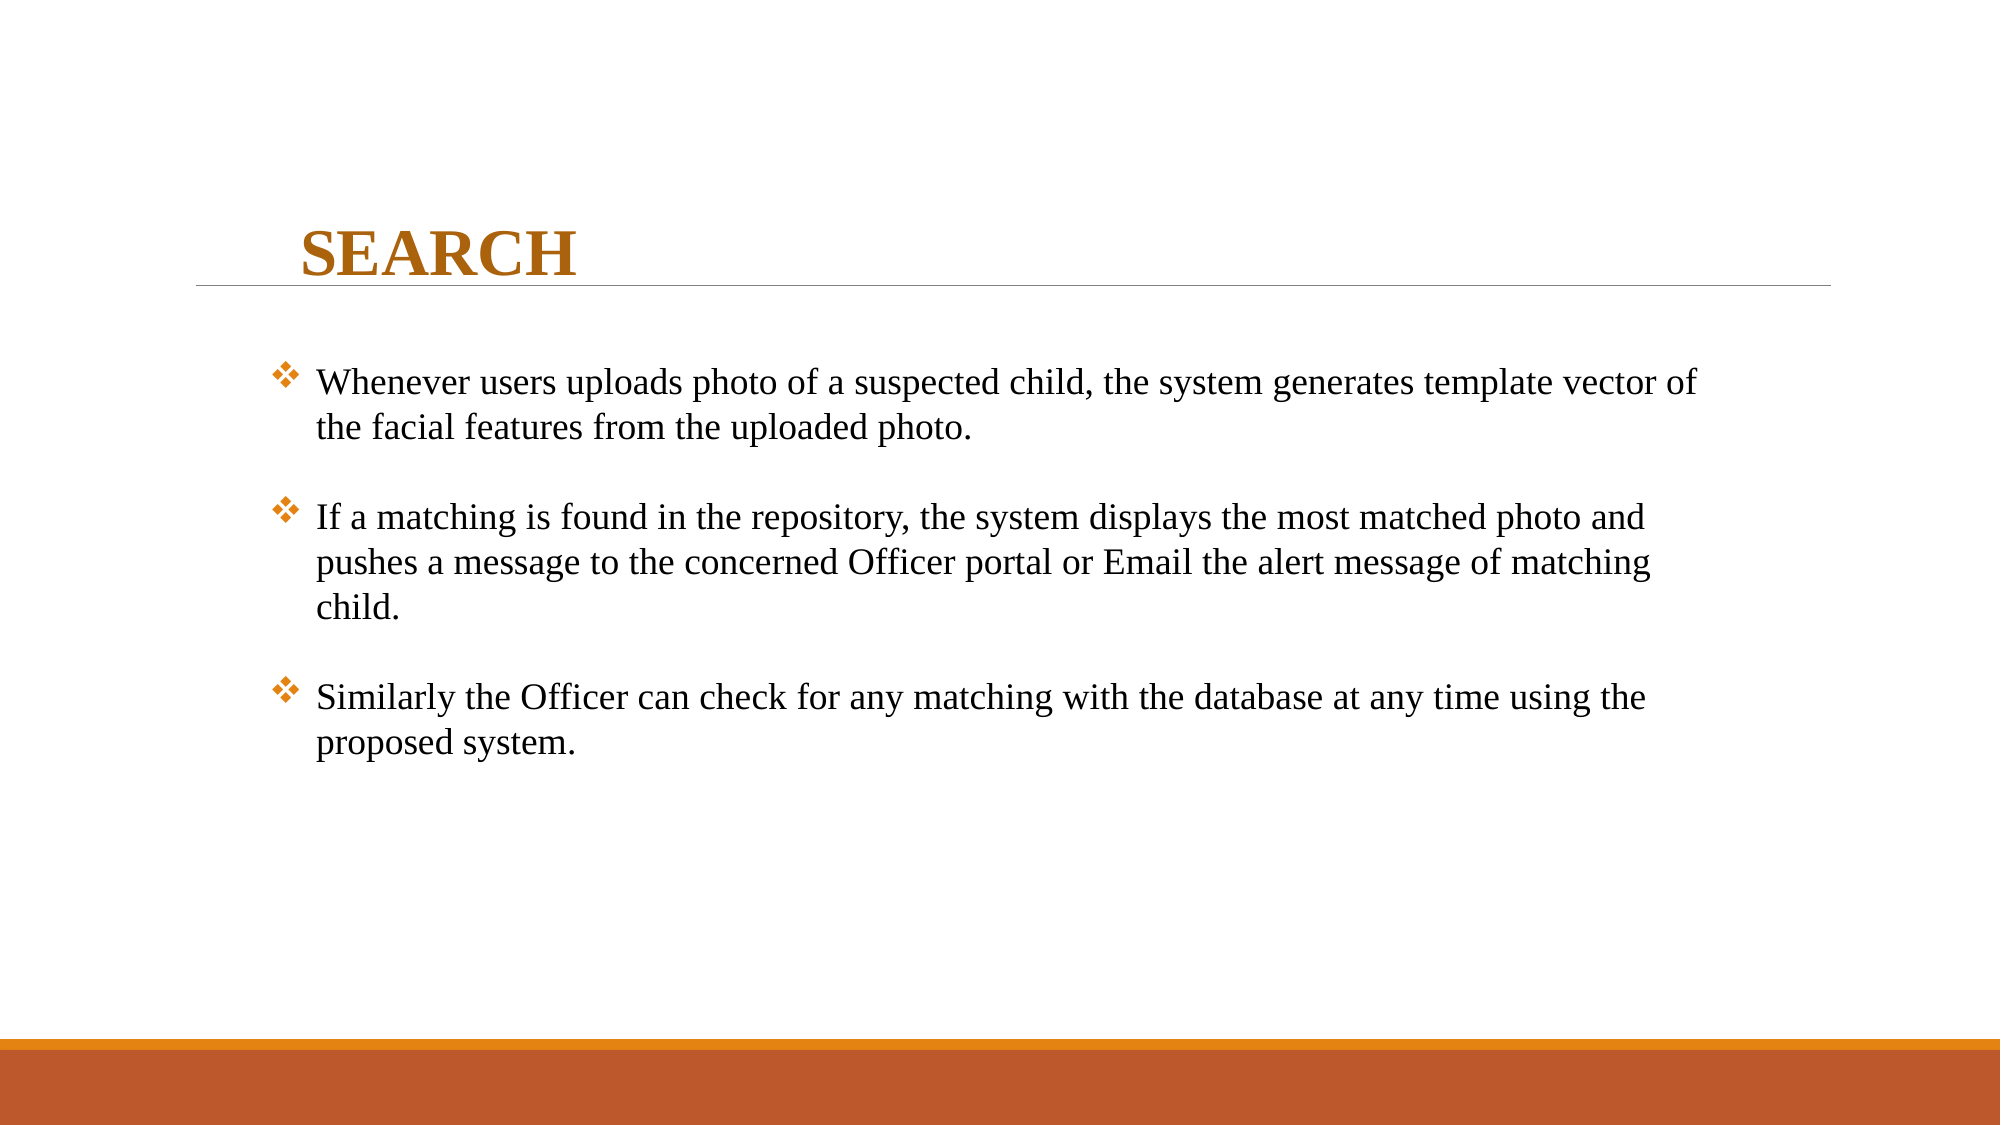

SEARCH
Whenever users uploads photo of a suspected child, the system generates template vector of the facial features from the uploaded photo.

If a matching is found in the repository, the system displays the most matched photo and pushes a message to the concerned Officer portal or Email the alert message of matching child.

Similarly the Officer can check for any matching with the database at any time using the proposed system.